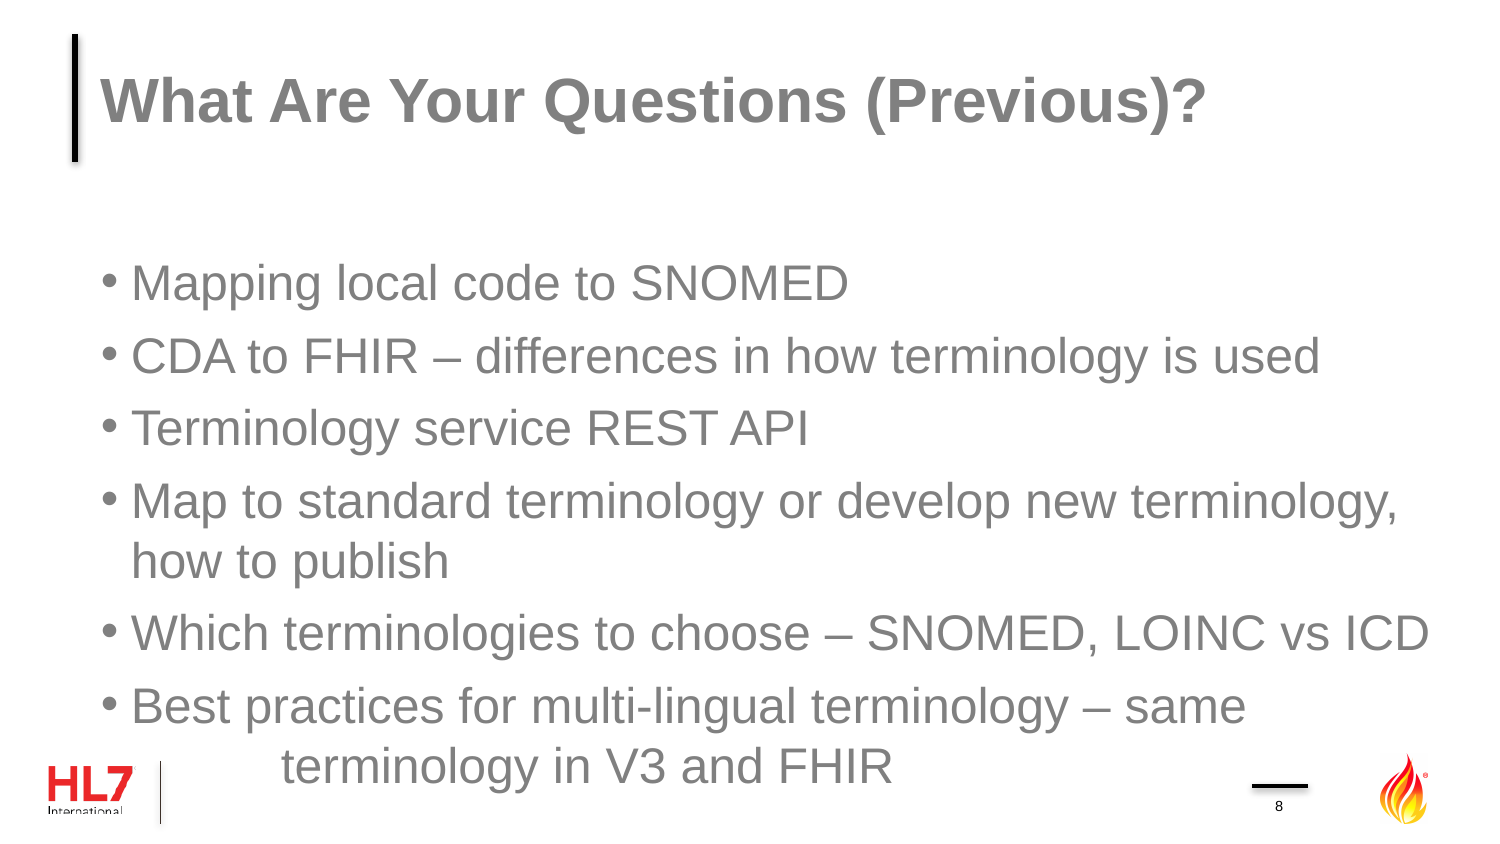

# What Are Your Questions (Previous)?
Mapping local code to SNOMED
CDA to FHIR – differences in how terminology is used
Terminology service REST API
Map to standard terminology or develop new terminology, how to publish
Which terminologies to choose – SNOMED, LOINC vs ICD
Best practices for multi-lingual terminology – same
	terminology in V3 and FHIR
8